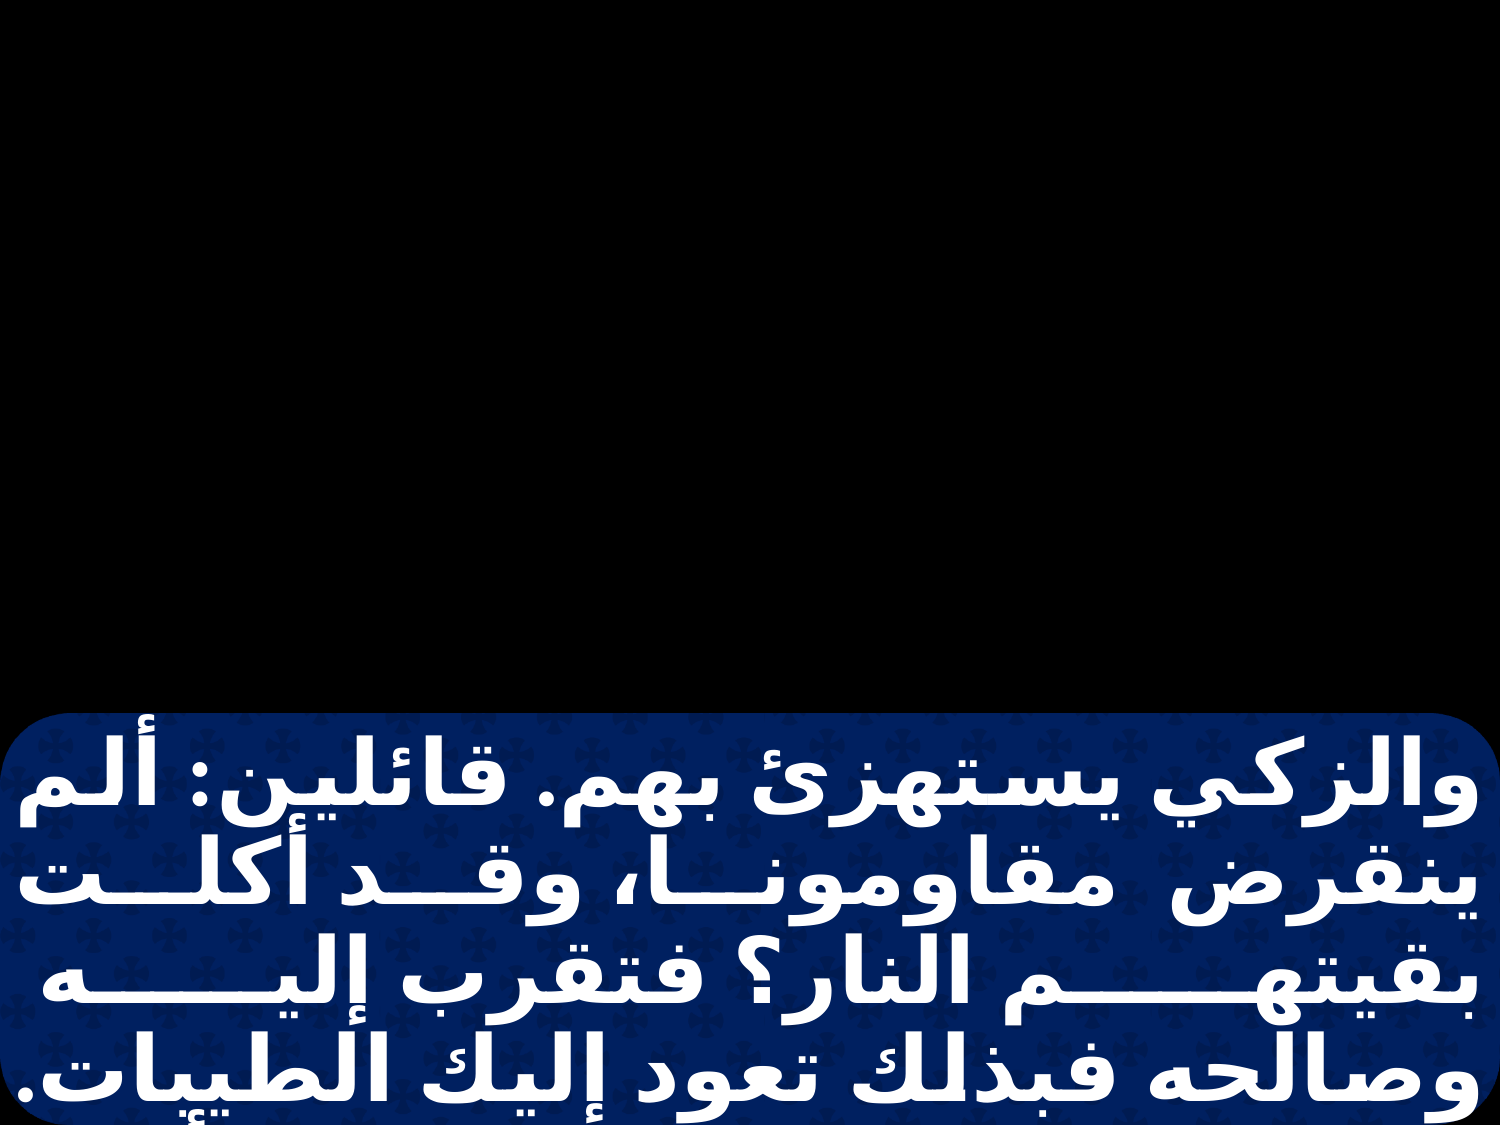

والزكي يستهزئ بهم. قائلين: ألم ينقرض  مقاومونا، وقد أكلت بقيتهم النار؟ فتقرب إليه  وصالحه فبذلك تعود إليك الطيبات. وتلق الشريعة  من فيه، وأودع أقواله في قلبك. فإنك إن تبت إلى